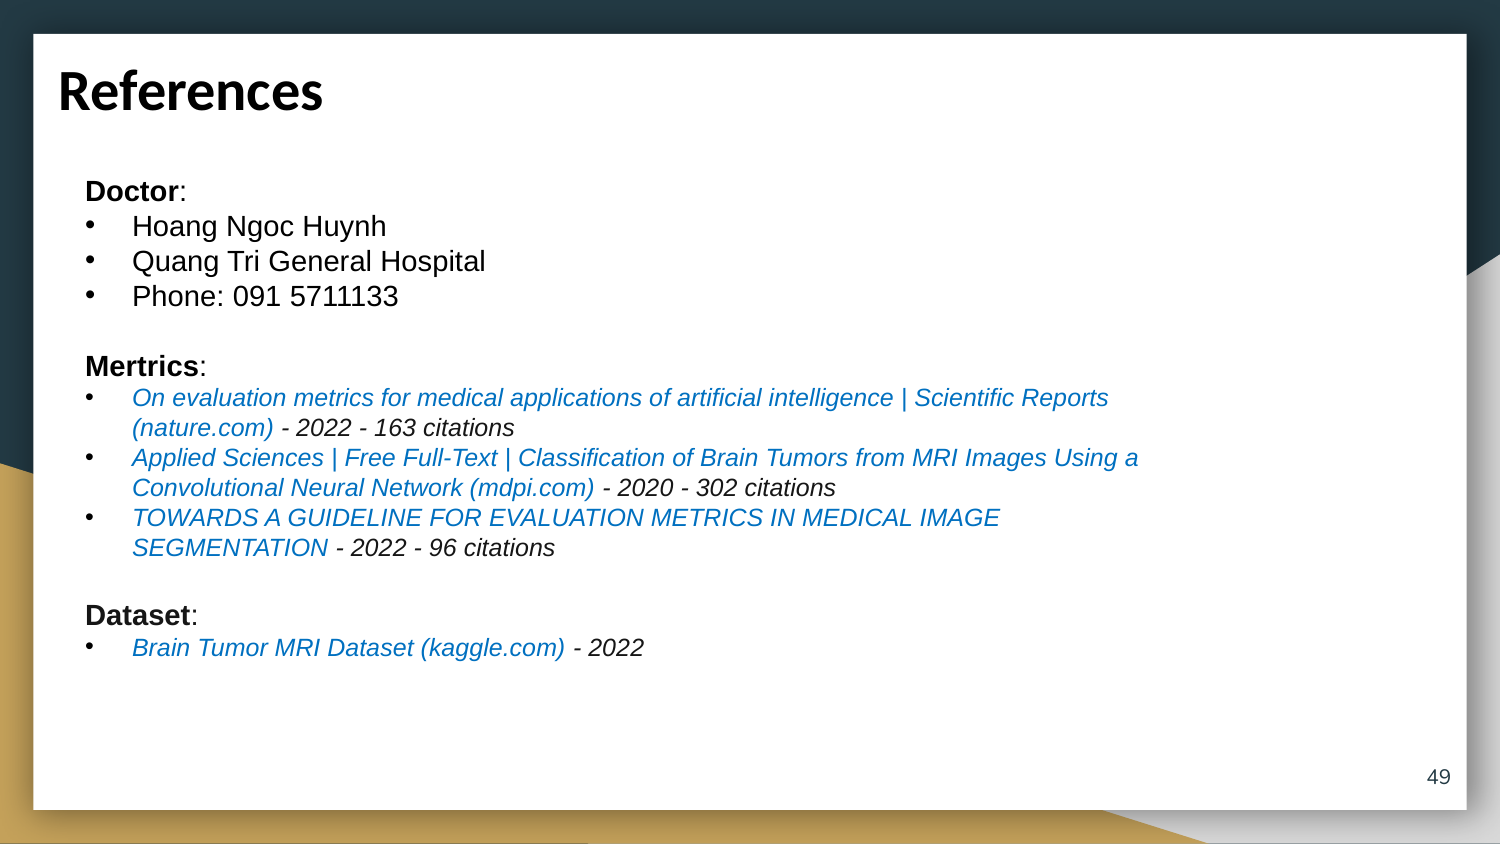

References
Doctor:
Hoang Ngoc Huynh
Quang Tri General Hospital
Phone: 091 5711133

Mertrics:
On evaluation metrics for medical applications of artificial intelligence | Scientific Reports
(nature.com) - 2022 - 163 citations
Applied Sciences | Free Full-Text | Classification of Brain Tumors from MRI Images Using a
Convolutional Neural Network (mdpi.com) - 2020 - 302 citations
TOWARDS A GUIDELINE FOR EVALUATION METRICS IN MEDICAL IMAGE
SEGMENTATION - 2022 - 96 citations

Dataset:
Brain Tumor MRI Dataset (kaggle.com) - 2022
49